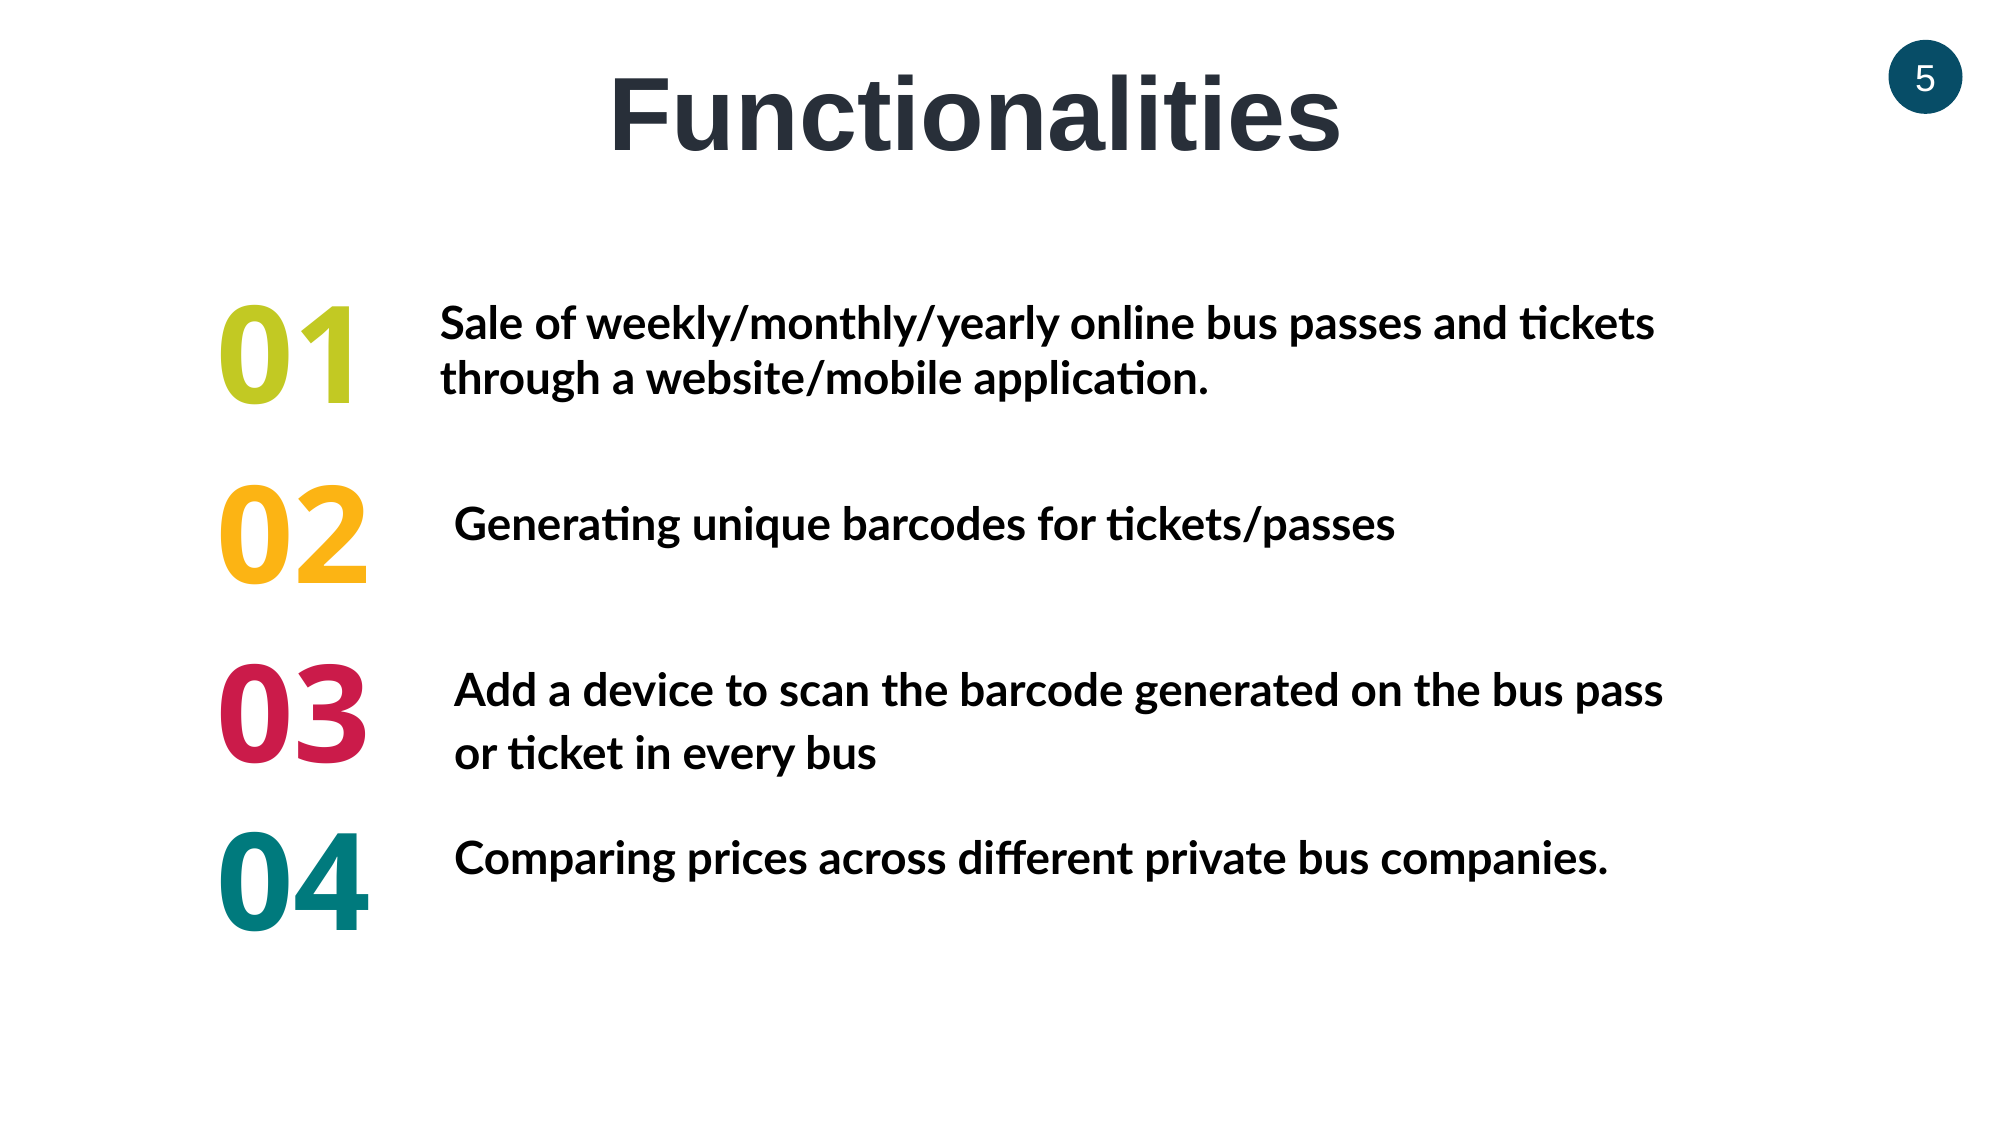

Functionalities
5
01
Sale of weekly/monthly/yearly online bus passes and tickets through a website/mobile application.

02
Generating unique barcodes for tickets/passes

03
Add a device to scan the barcode generated on the bus pass or ticket in every bus

04
Comparing prices across different private bus companies.